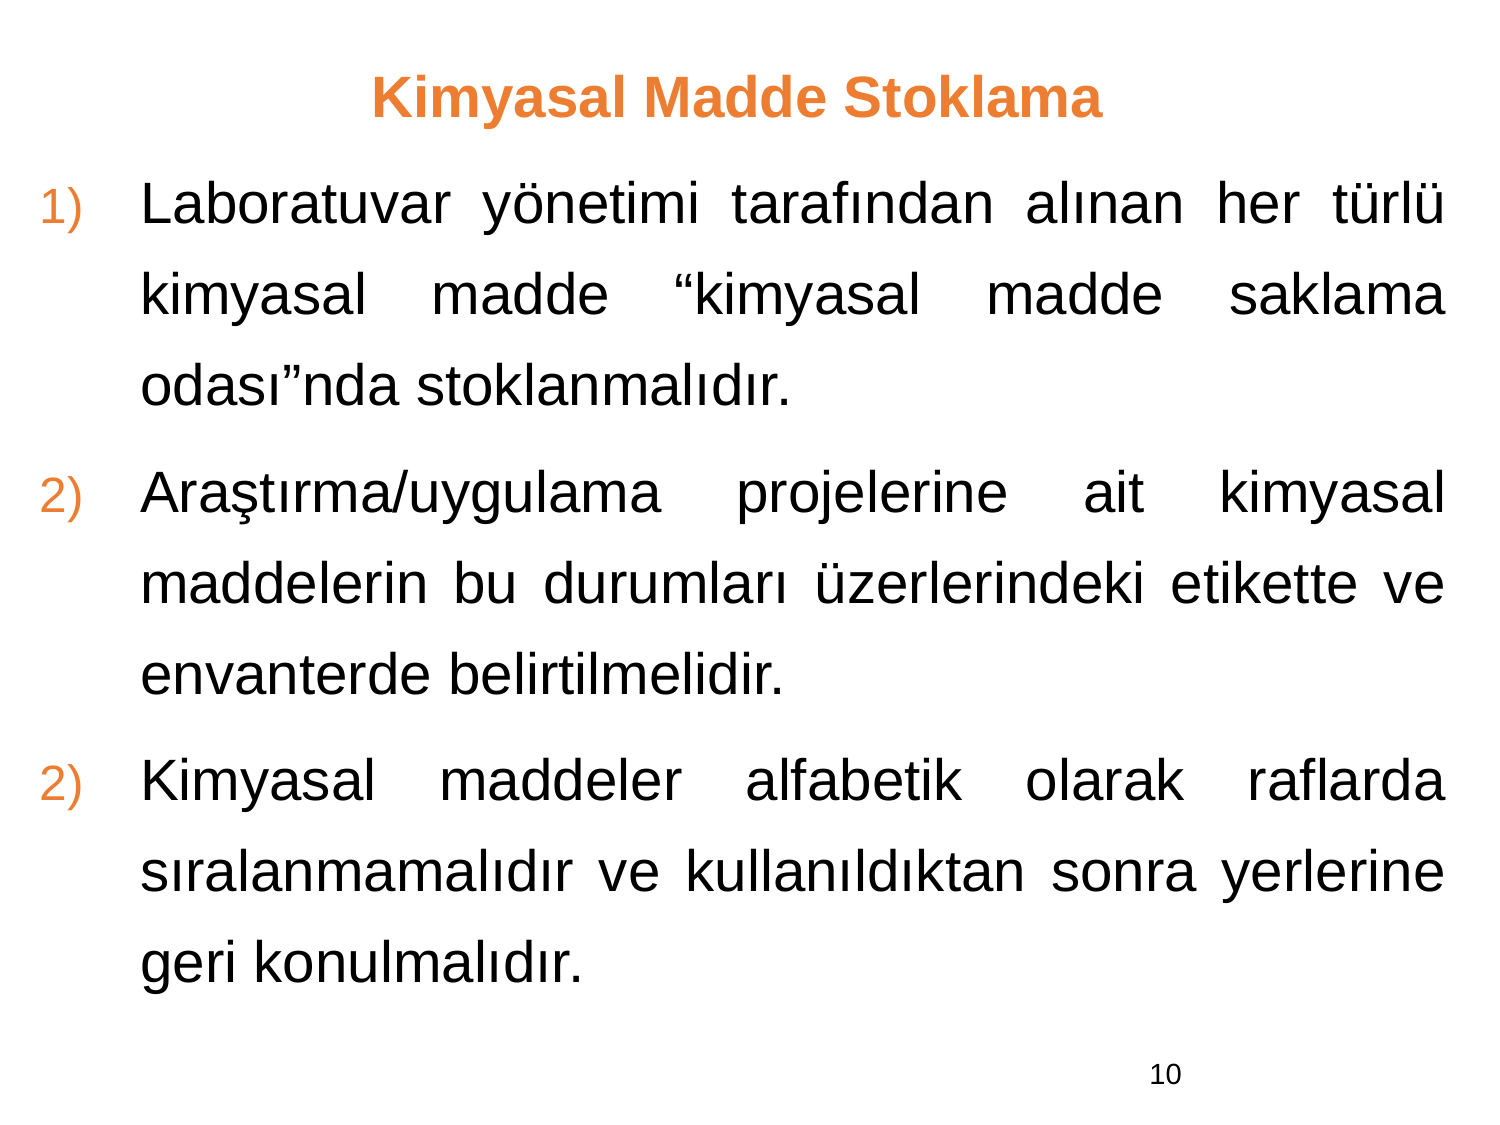

Kimyasal Madde Stoklama
Laboratuvar yönetimi tarafından alınan her türlü kimyasal madde “kimyasal madde saklama odası”nda stoklanmalıdır.
Araştırma/uygulama projelerine ait kimyasal maddelerin bu durumları üzerlerindeki etikette ve envanterde belirtilmelidir.
Kimyasal maddeler alfabetik olarak raflarda sıralanmamalıdır ve kullanıldıktan sonra yerlerine geri konulmalıdır.

10